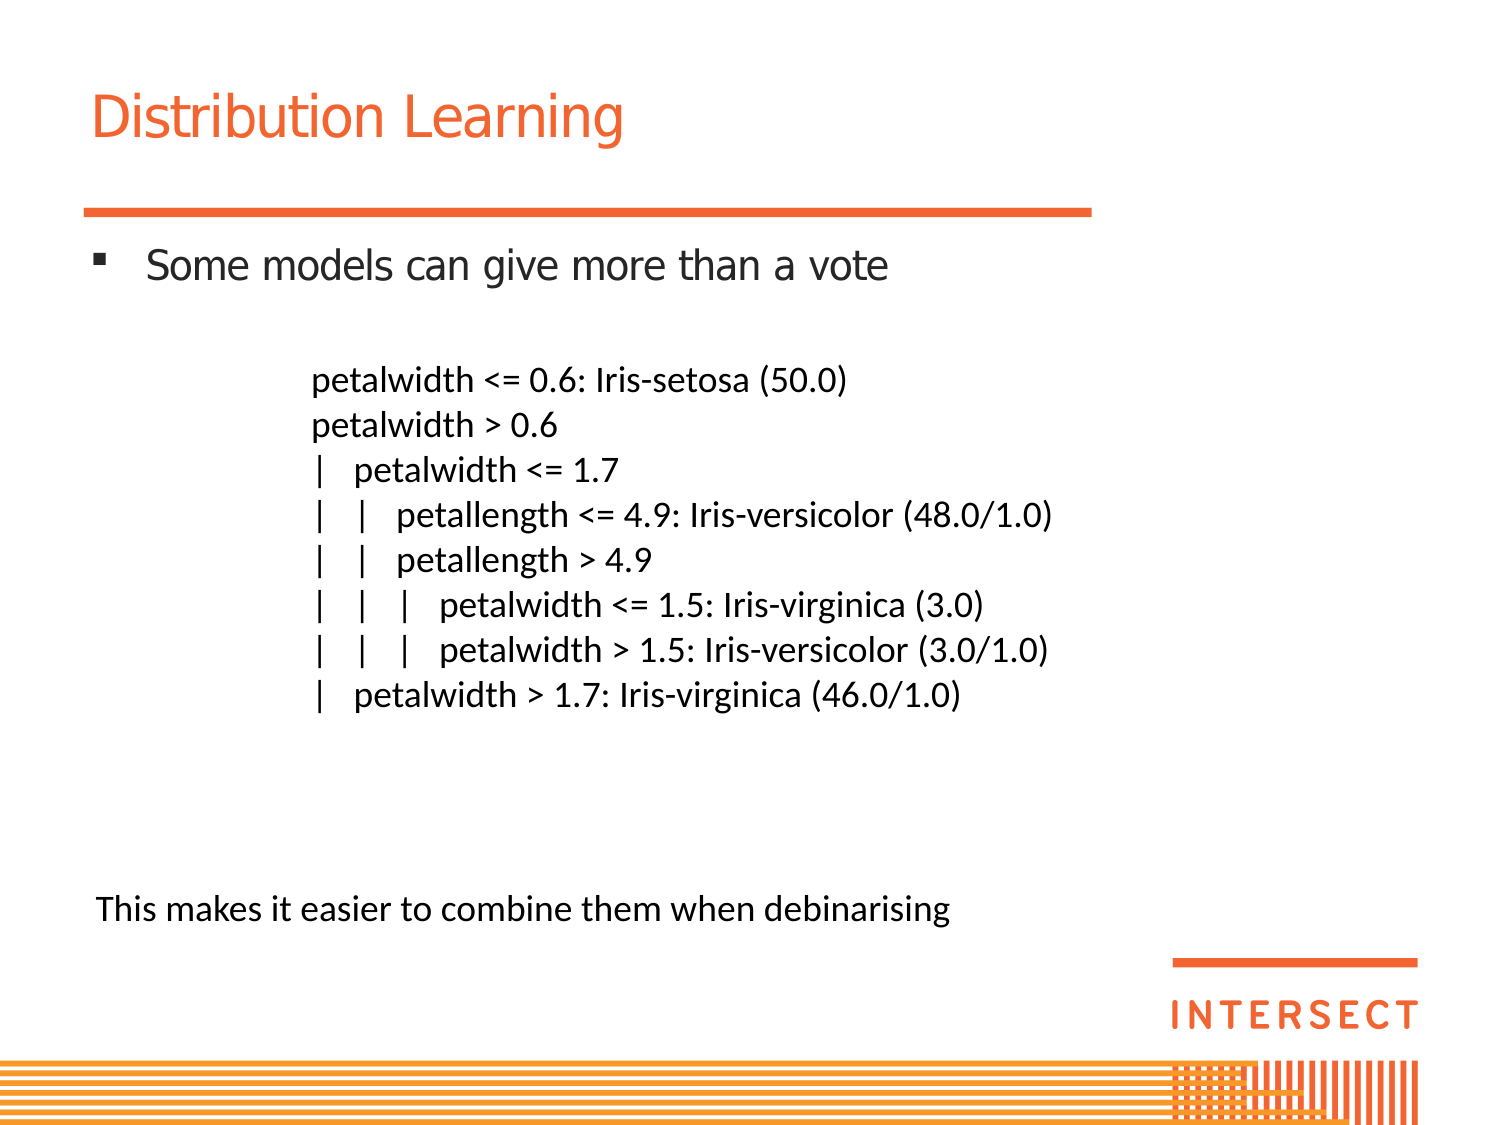

# Distribution Learning
Some models can give more than a vote

petalwidth <= 0.6: Iris-setosa (50.0)
petalwidth > 0.6
|   petalwidth <= 1.7
|   |   petallength <= 4.9: Iris-versicolor (48.0/1.0)
|   |   petallength > 4.9
|   |   |   petalwidth <= 1.5: Iris-virginica (3.0)
|   |   |   petalwidth > 1.5: Iris-versicolor (3.0/1.0)
|   petalwidth > 1.7: Iris-virginica (46.0/1.0)
This makes it easier to combine them when debinarising